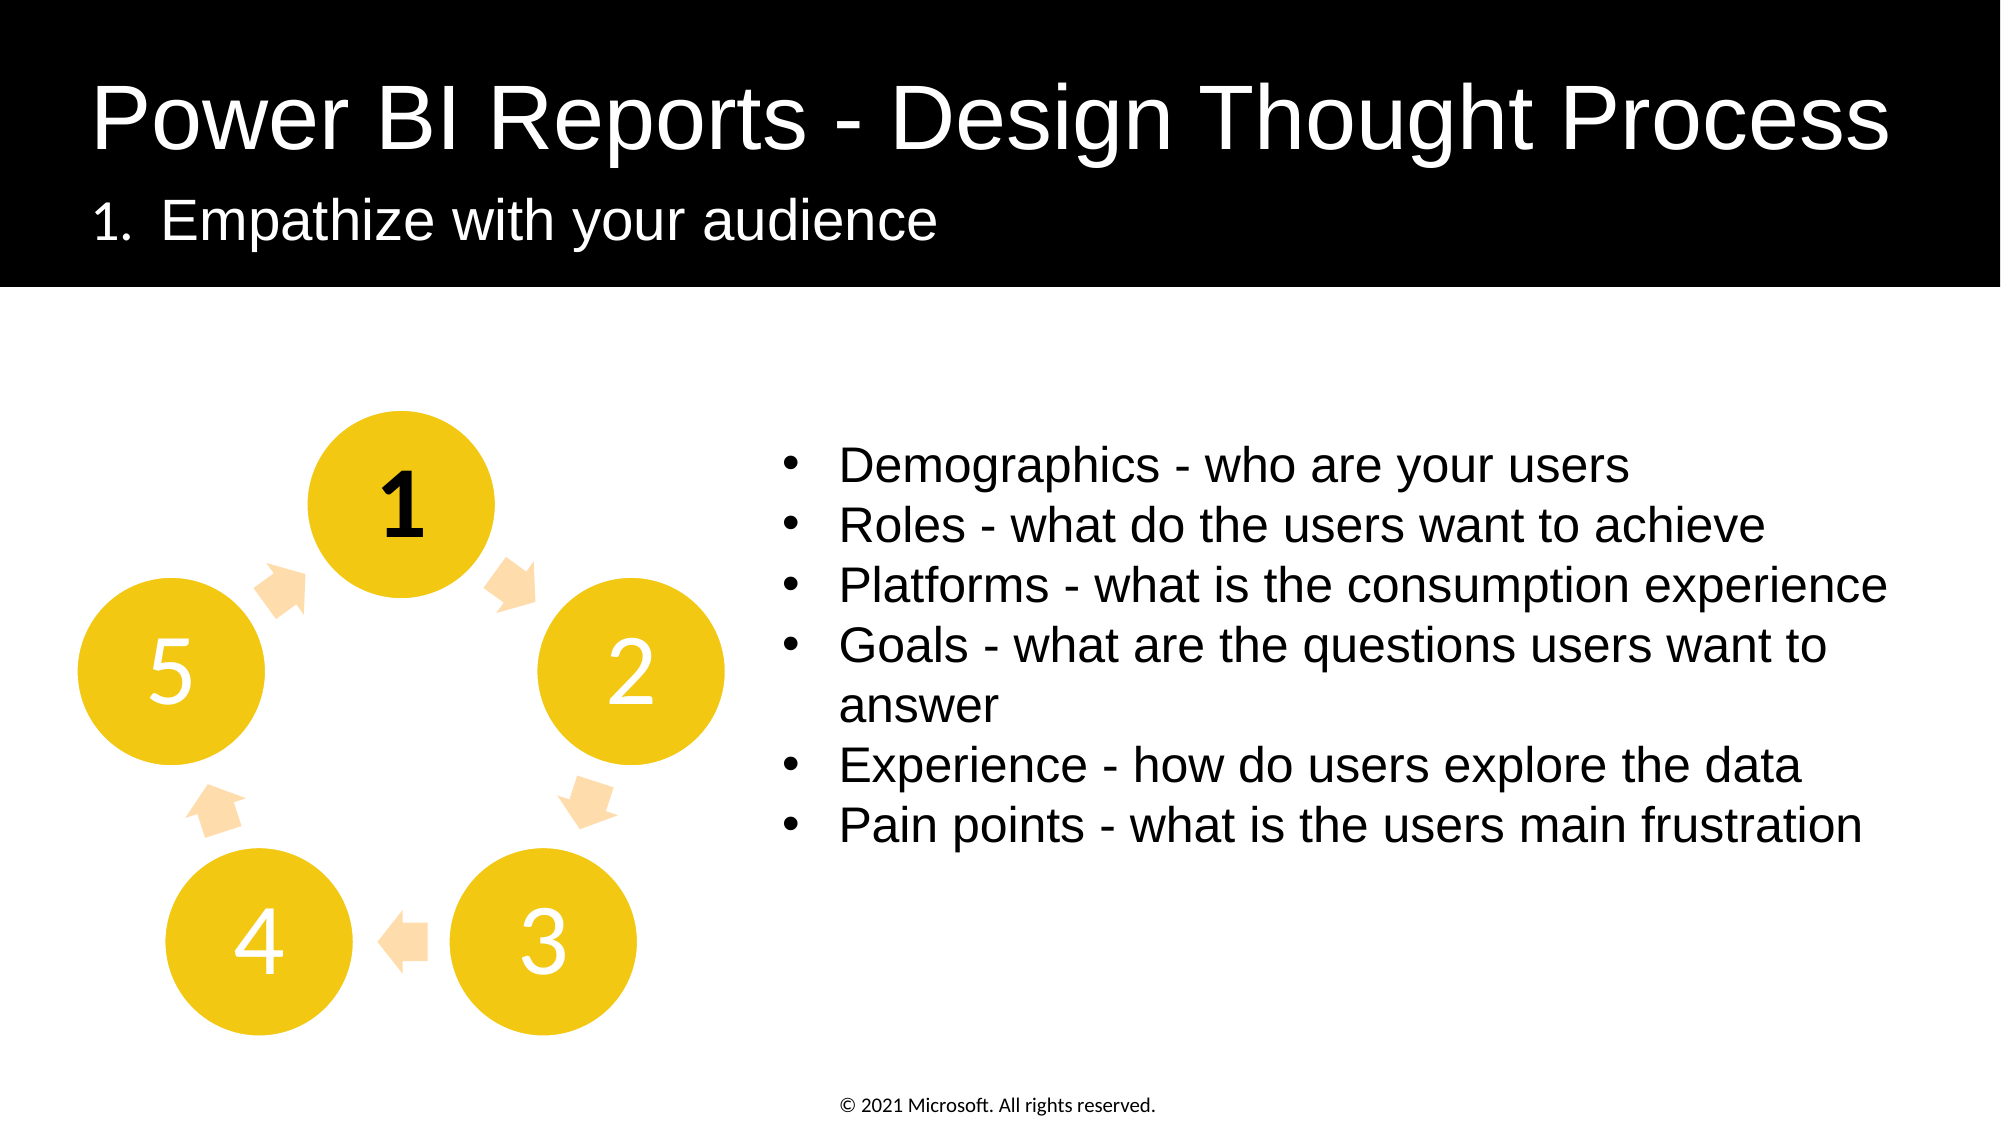

# Power BI Reports - Design Thought Process
1.  Empathize with your audience
1

2

3

4

5

Demographics - who are your users
Roles - what do the users want to achieve
Platforms - what is the consumption experience
Goals - what are the questions users want to answer
Experience - how do users explore the data
Pain points - what is the users main frustration
© 2021 Microsoft. All rights reserved.